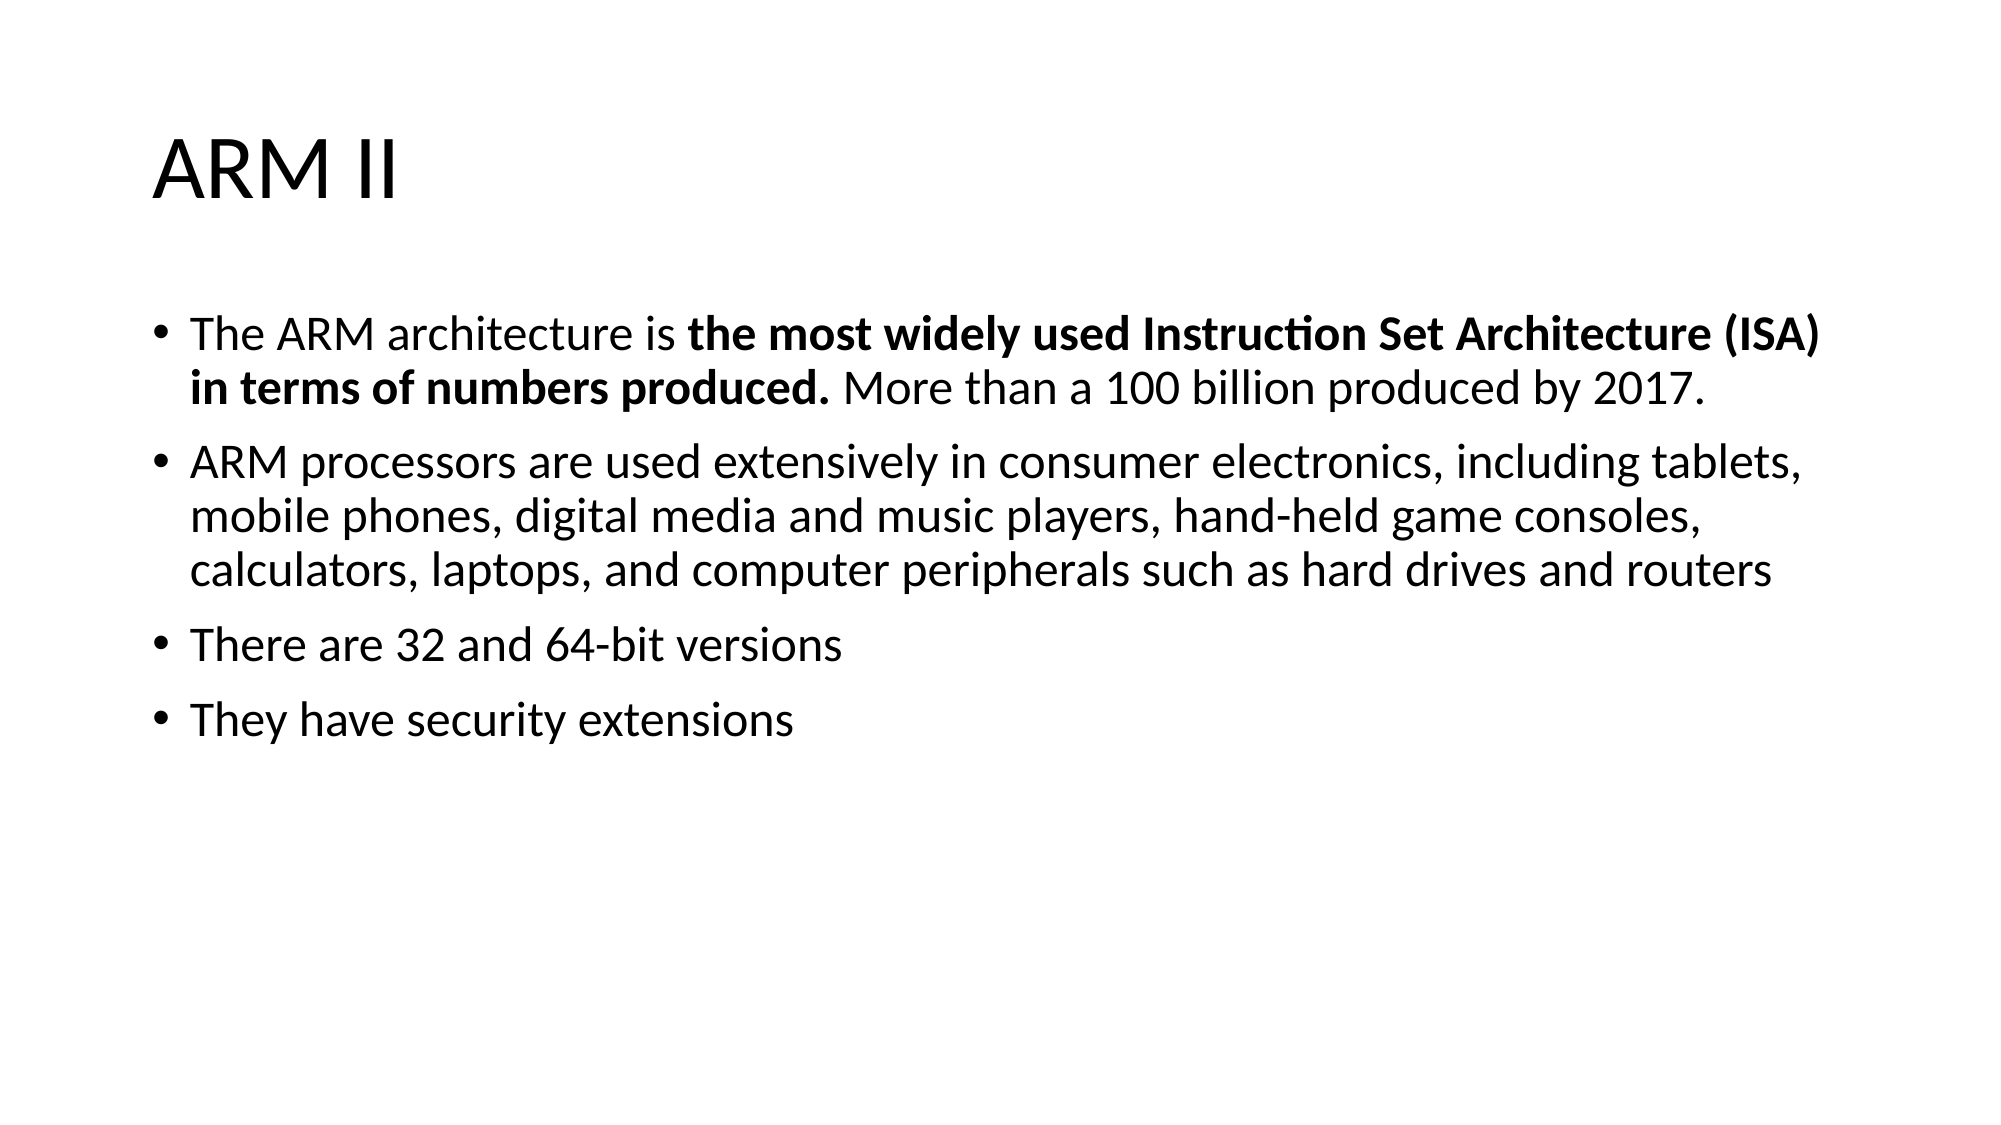

ARM II
The ARM architecture is the most widely used Instruction Set Architecture (ISA) in terms of numbers produced. More than a 100 billion produced by 2017.
ARM processors are used extensively in consumer electronics, including tablets, mobile phones, digital media and music players, hand-held game consoles, calculators, laptops, and computer peripherals such as hard drives and routers
There are 32 and 64-bit versions
They have security extensions